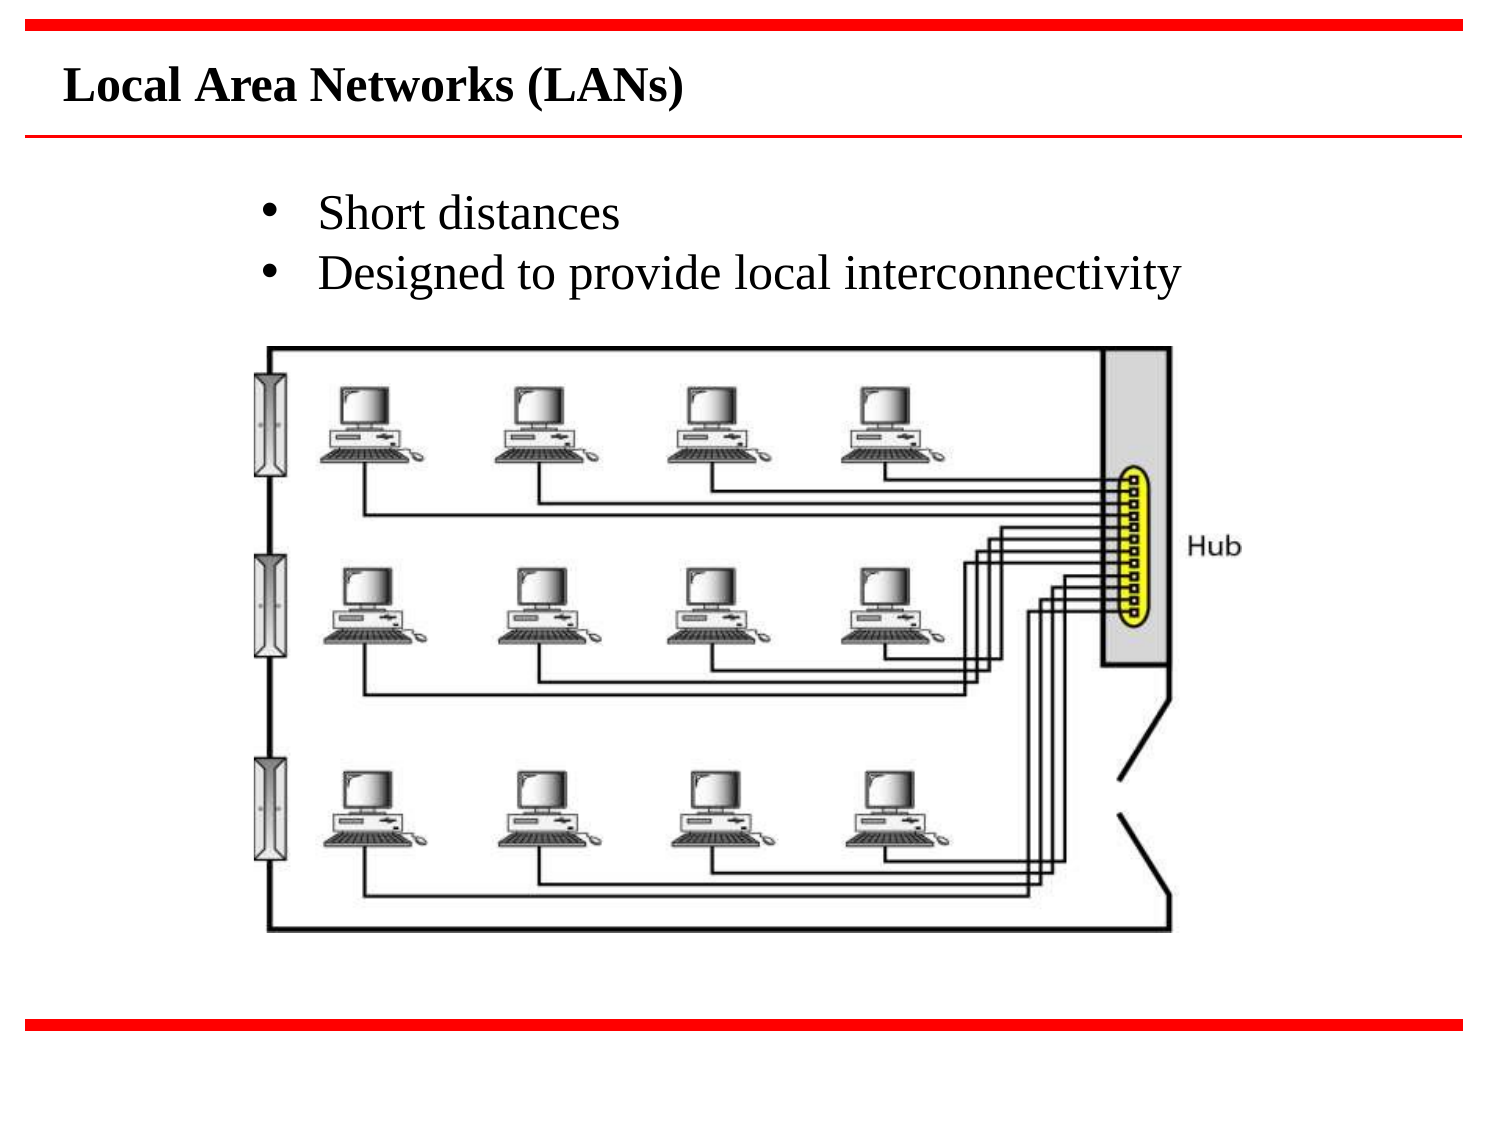

# Local Area Networks (LANs)

Short distances
Designed to provide local interconnectivity